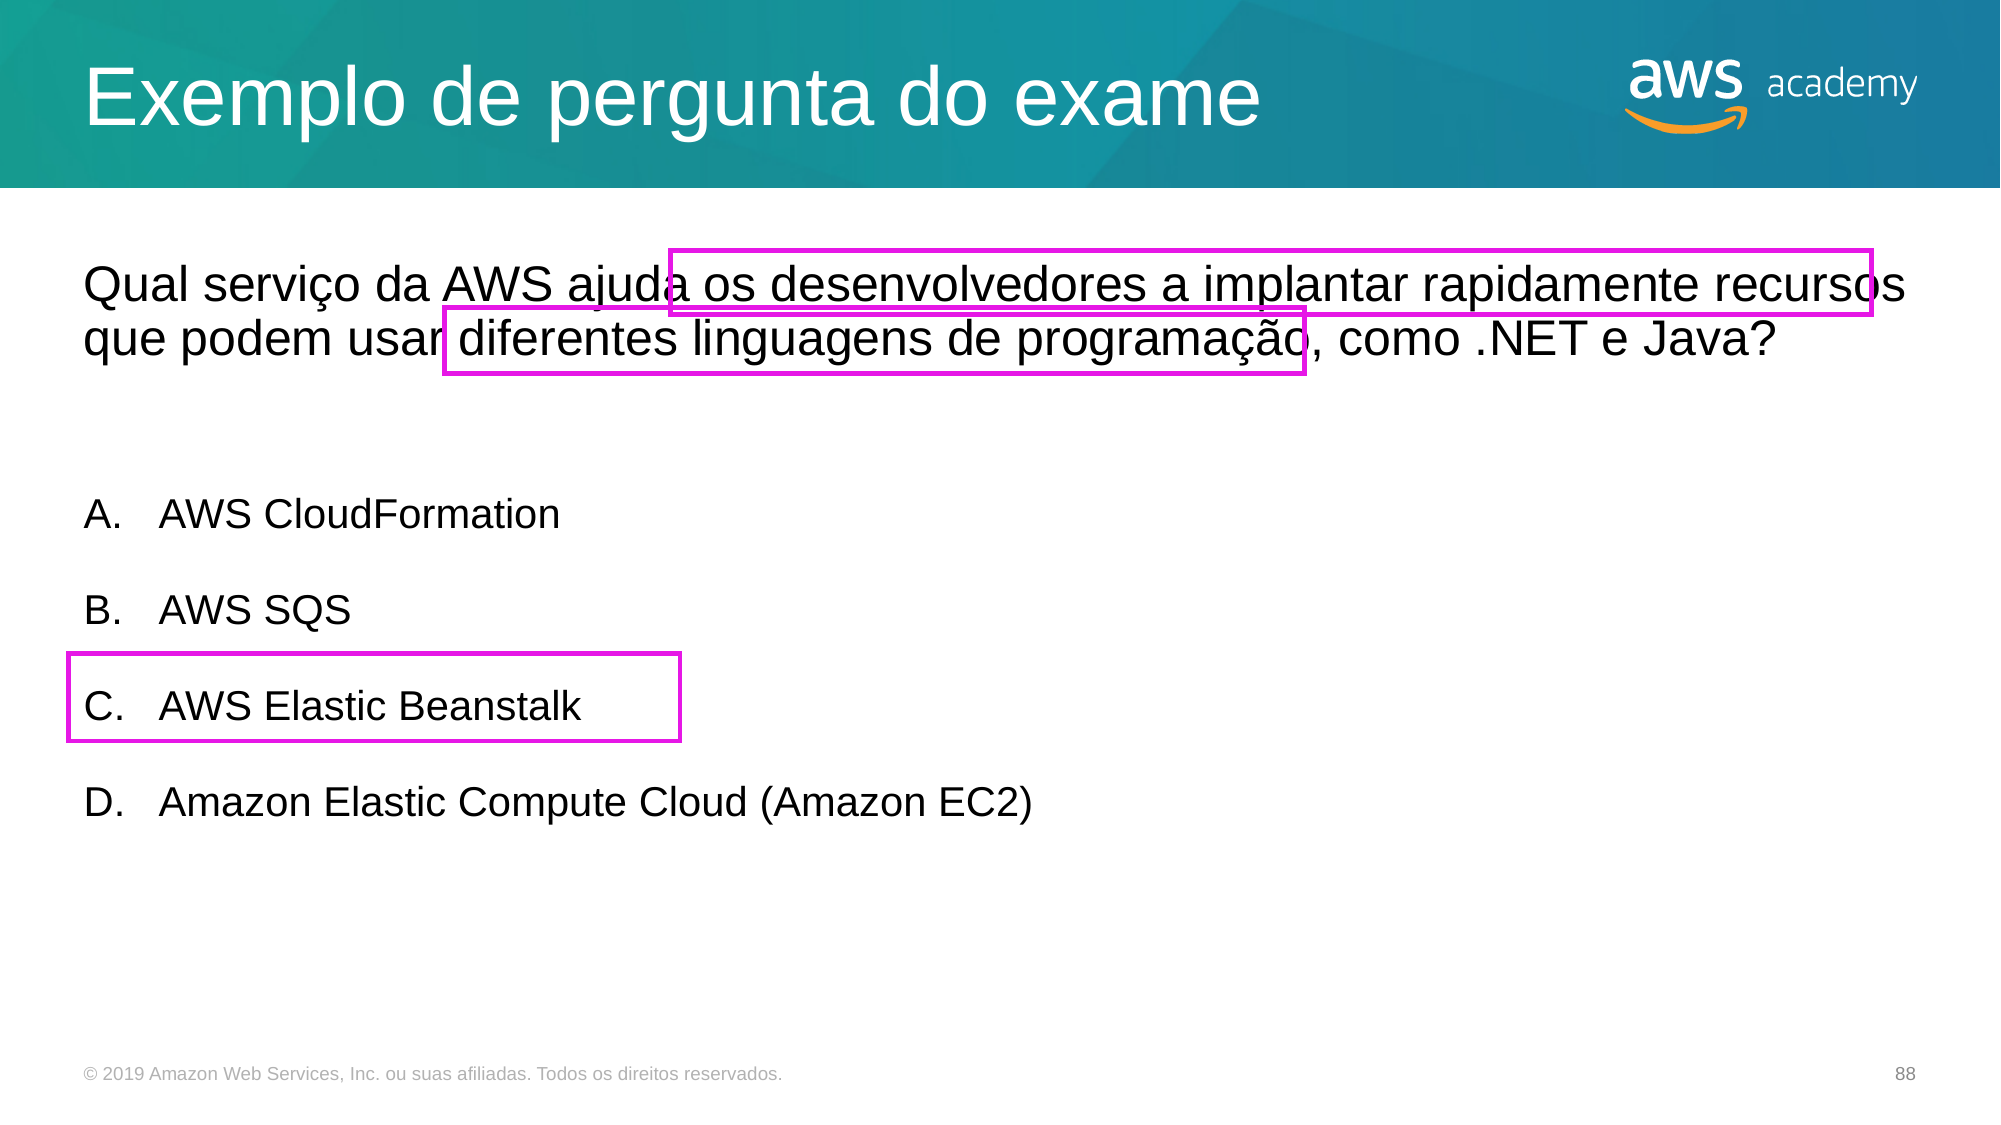

# Exemplo de pergunta do exame
Qual serviço da AWS ajuda os desenvolvedores a implantar rapidamente recursos que podem usar diferentes linguagens de programação, como .NET e Java?

AWS CloudFormation
AWS SQS
AWS Elastic Beanstalk
Amazon Elastic Compute Cloud (Amazon EC2)

© 2019 Amazon Web Services, Inc. ou suas afiliadas. Todos os direitos reservados.
88